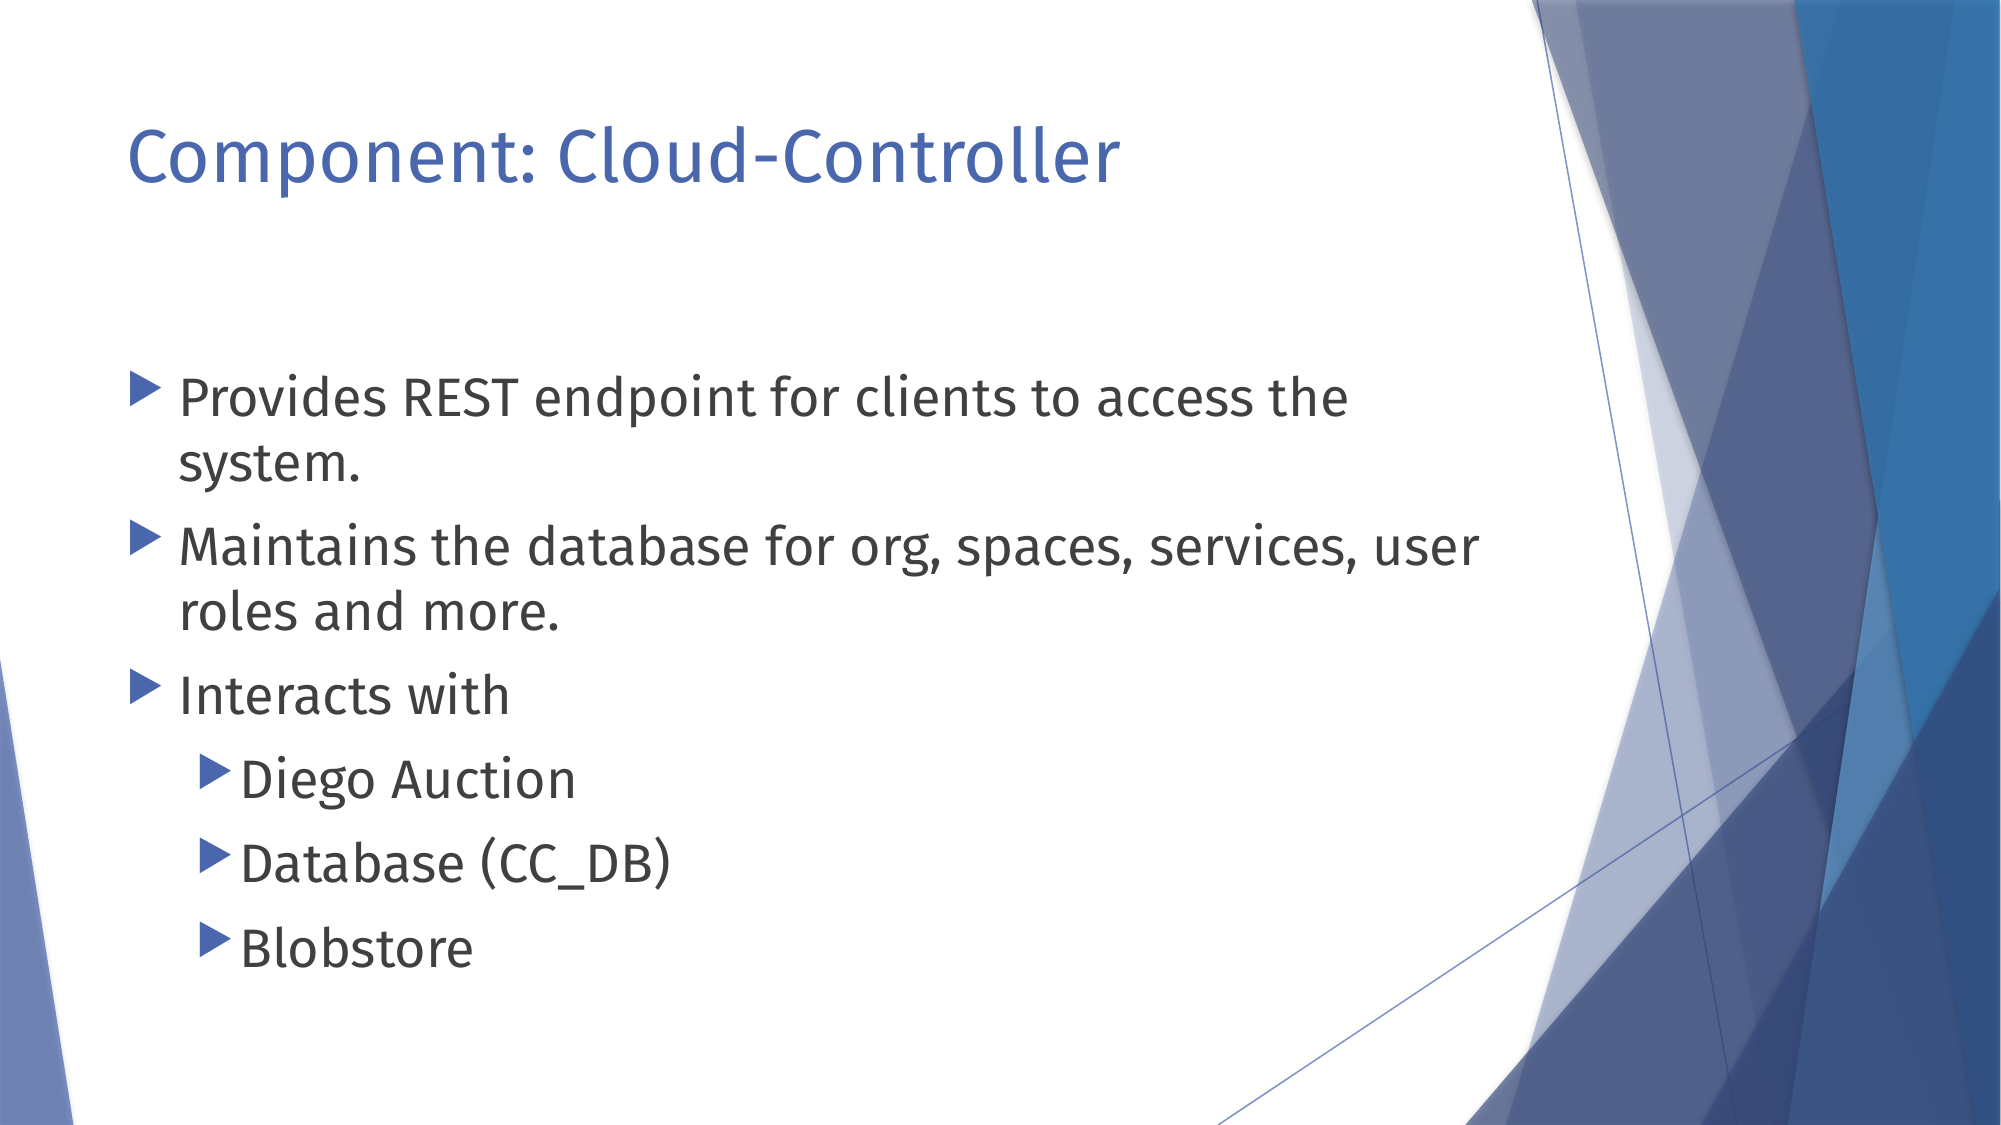

# Component: Cloud-Controller
Provides REST endpoint for clients to access the system.
Maintains the database for org, spaces, services, user roles and more.
Interacts with
Diego Auction
Database (CC_DB)
Blobstore